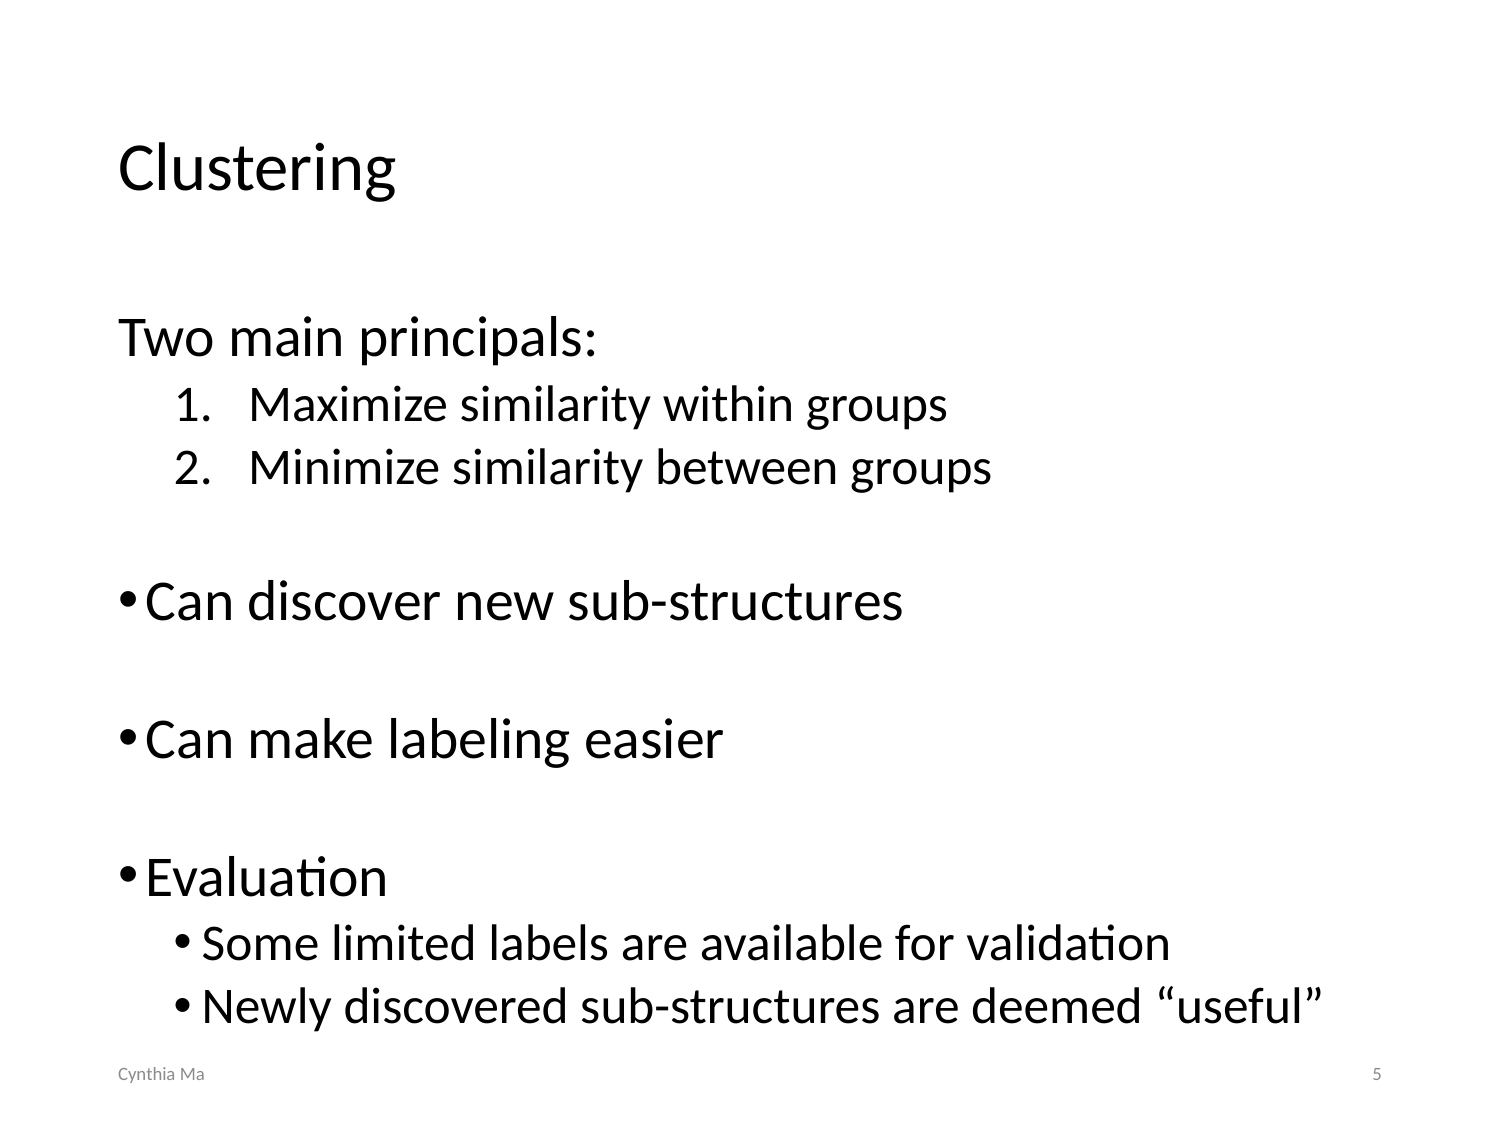

# Clustering
Two main principals:
Maximize similarity within groups
Minimize similarity between groups

Can discover new sub-structures

Can make labeling easier

Evaluation
Some limited labels are available for validation
Newly discovered sub-structures are deemed “useful”
Cynthia Ma
5